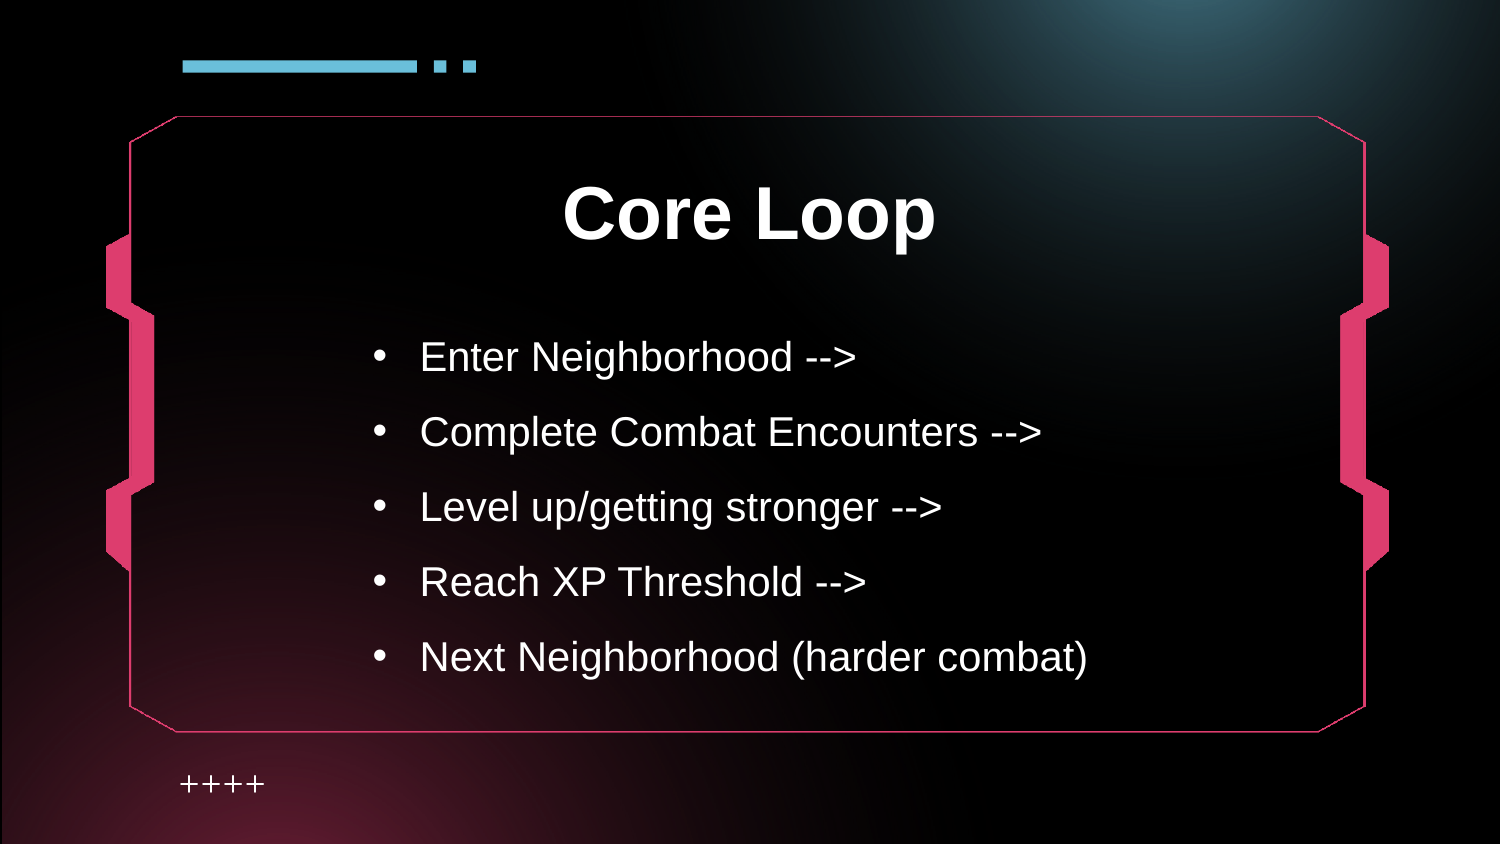

Core Loop

Enter Neighborhood -->
Complete Combat Encounters -->
Level up/getting stronger -->
Reach XP Threshold -->
Next Neighborhood (harder combat)